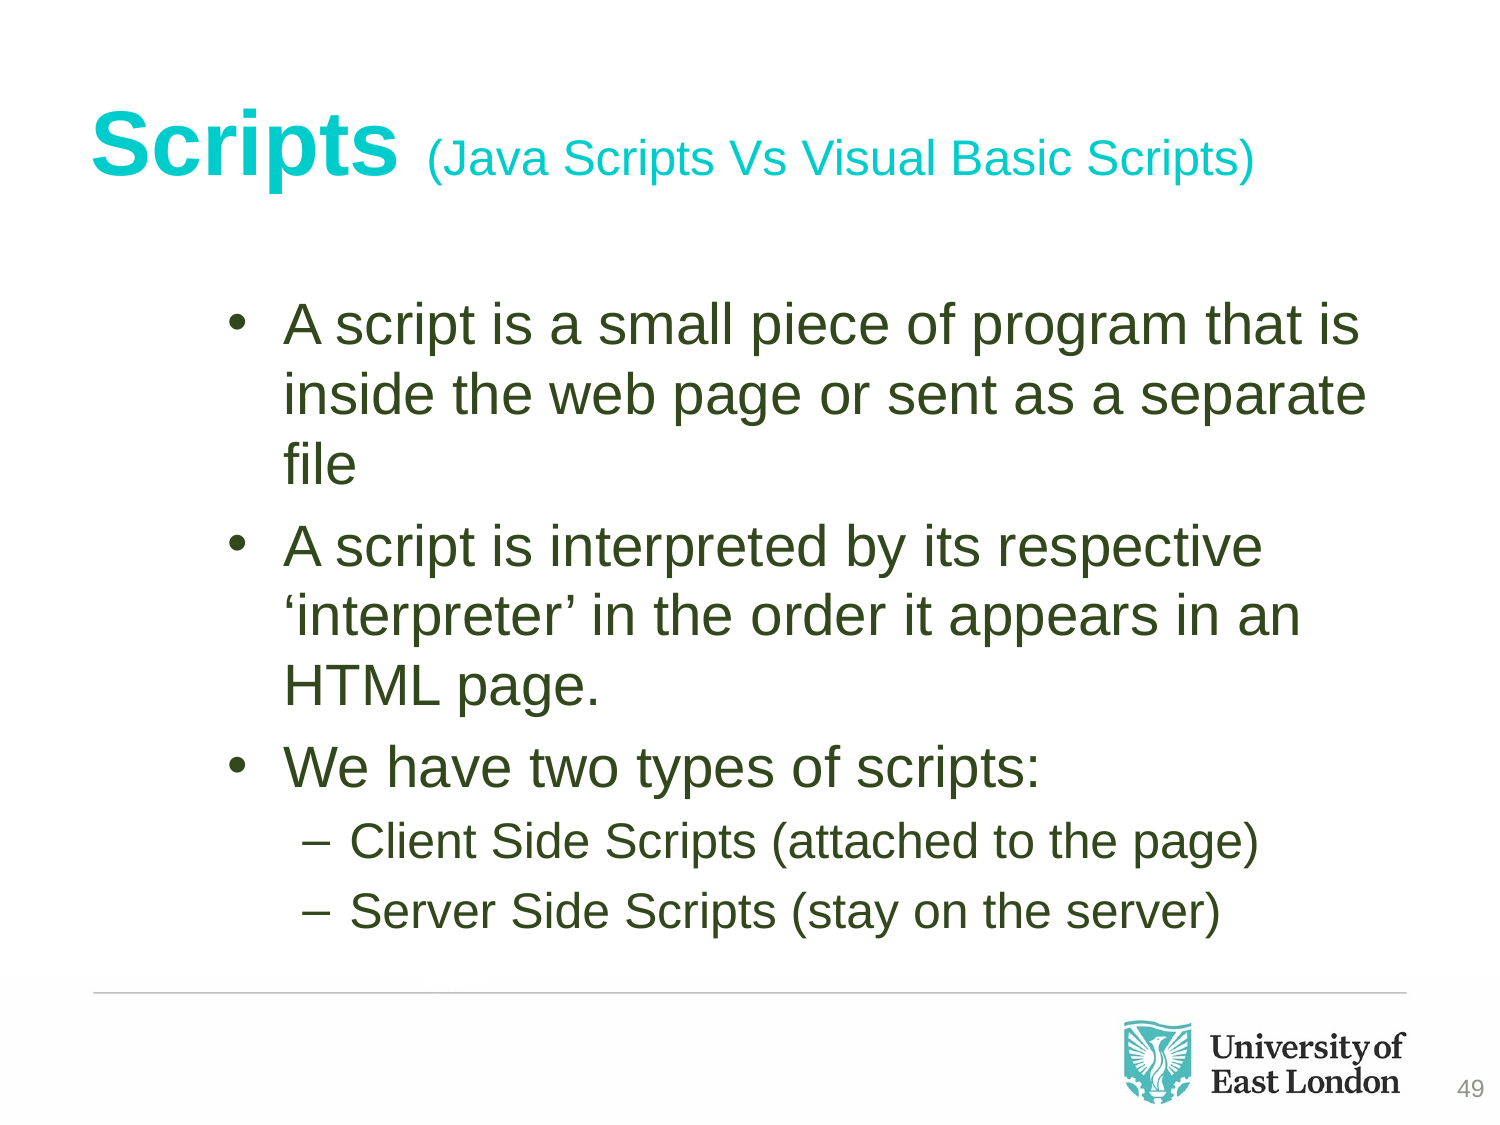

# Scripts (Java Scripts Vs Visual Basic Scripts)
A script is a small piece of program that is inside the web page or sent as a separate file
A script is interpreted by its respective ‘interpreter’ in the order it appears in an HTML page.
We have two types of scripts:
Client Side Scripts (attached to the page)
Server Side Scripts (stay on the server)
49